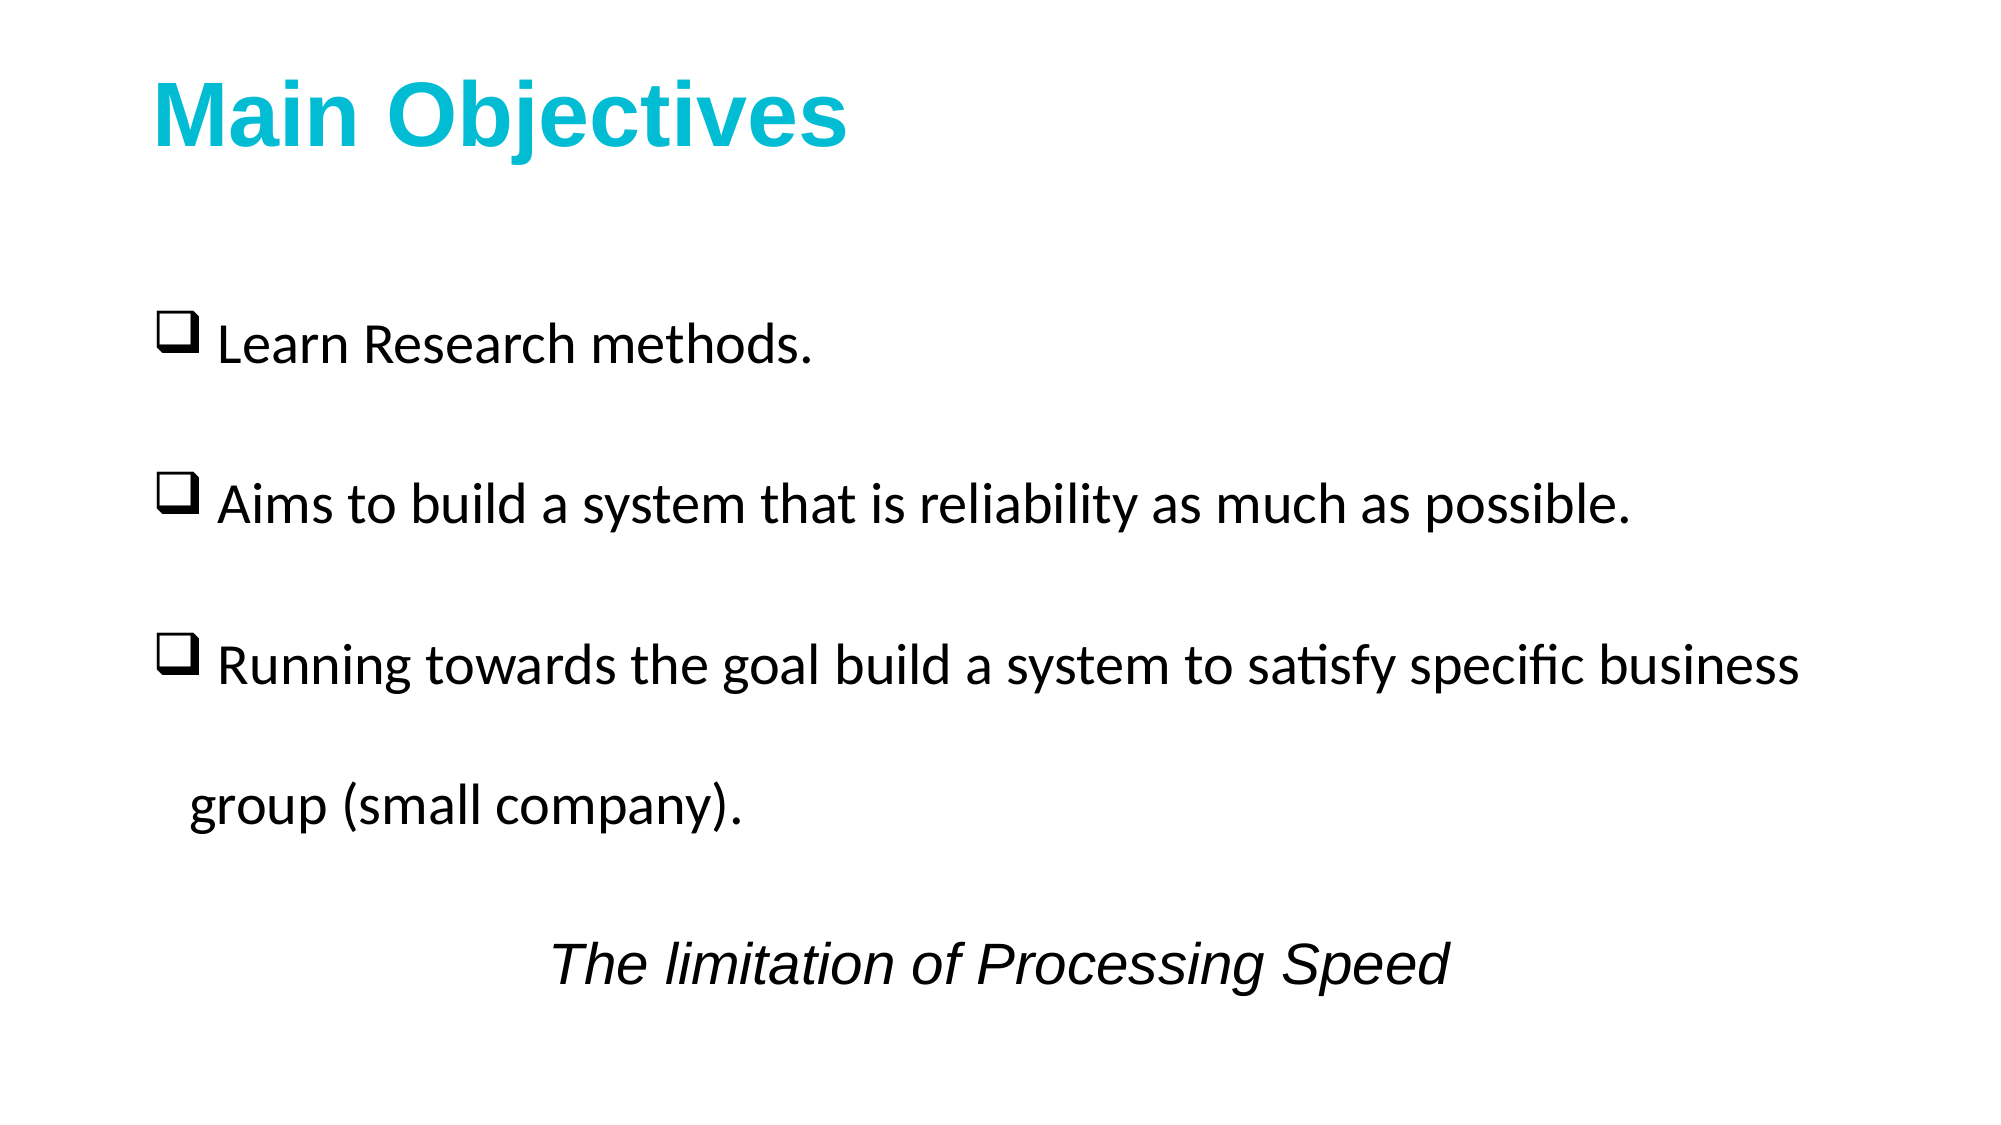

Main Objectives
 Learn Research methods.
 Aims to build a system that is reliability as much as possible.
 Running towards the goal build a system to satisfy specific business
group (small company).
The limitation of Processing Speed